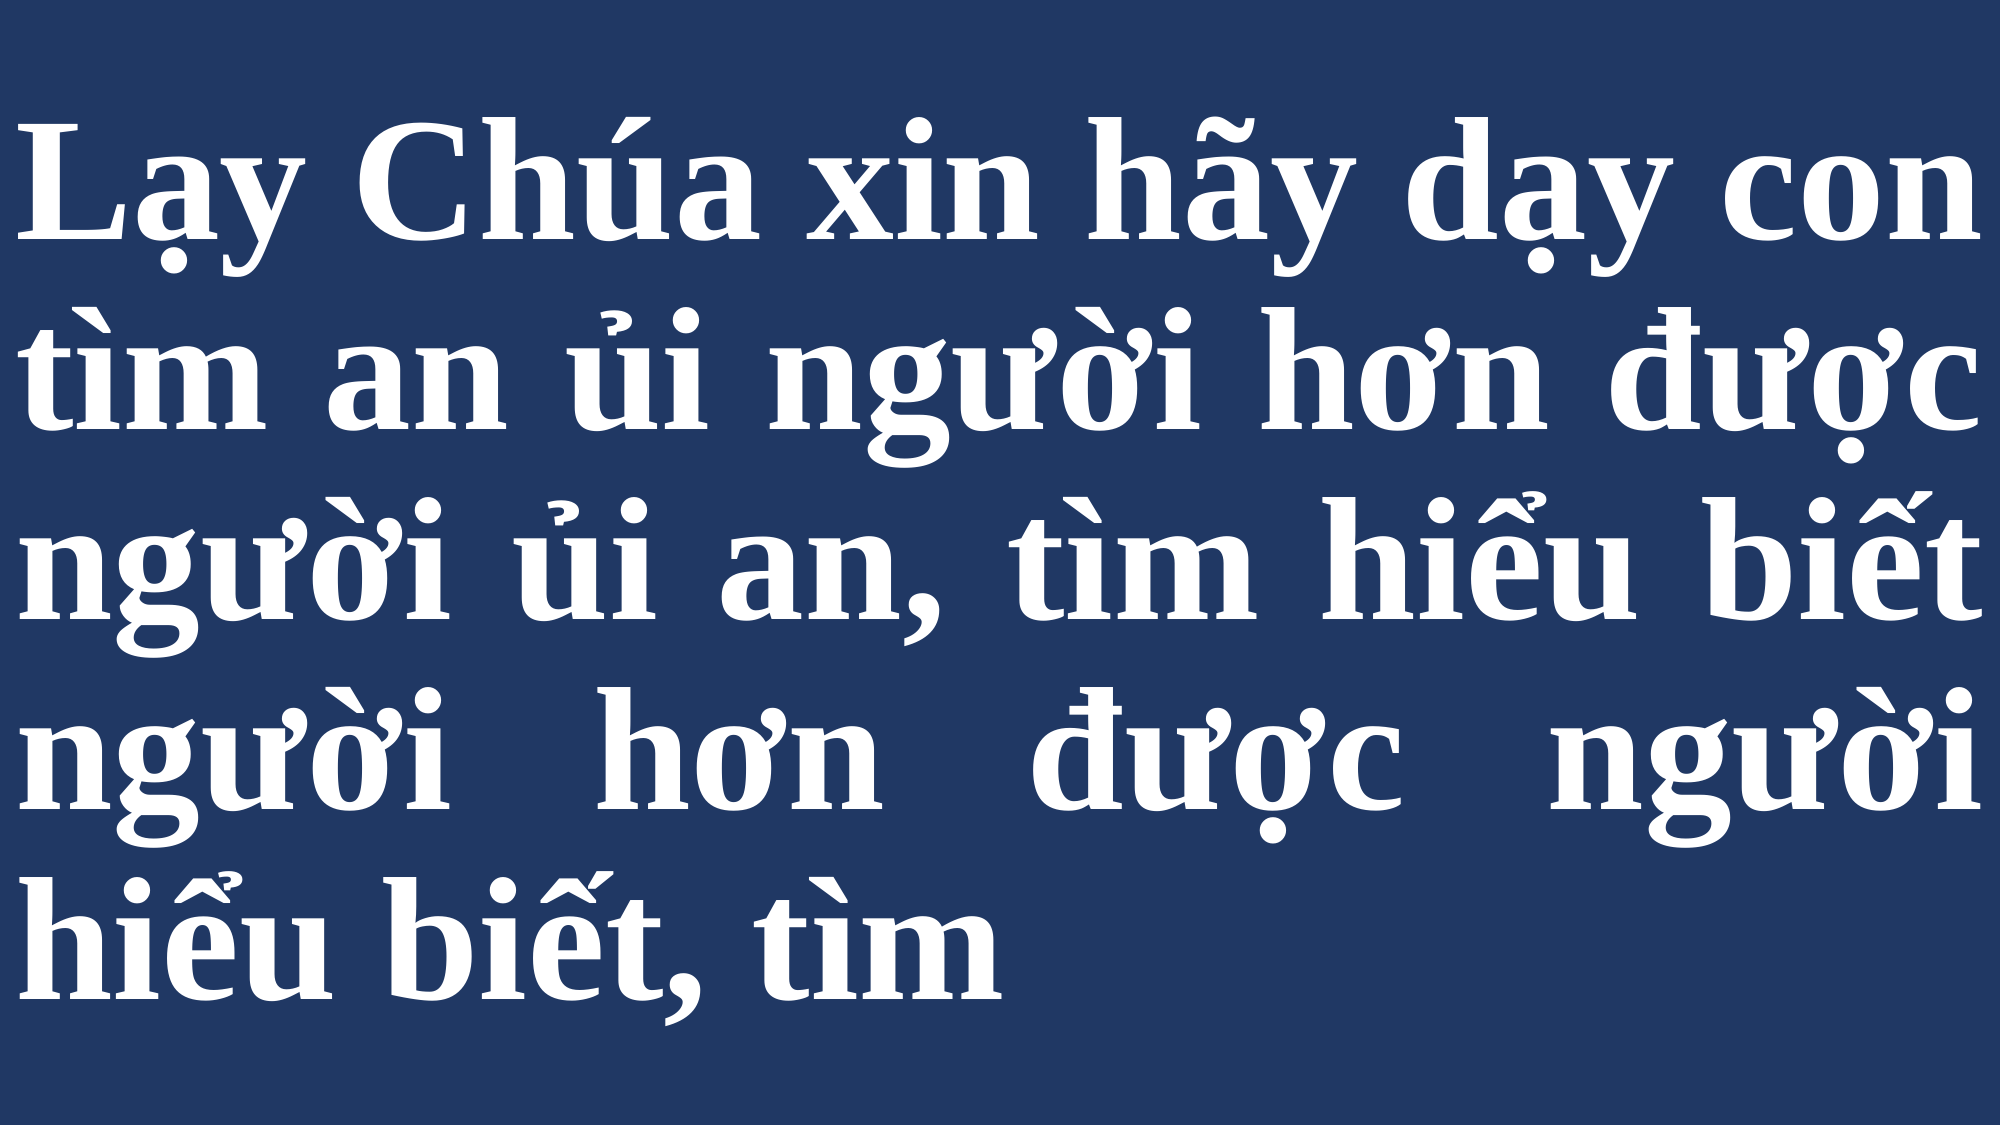

# Lạy Chúa xin hãy dạy con tìm an ủi người hơn được người ủi an, tìm hiểu biết người hơn được người hiểu biết, tìm